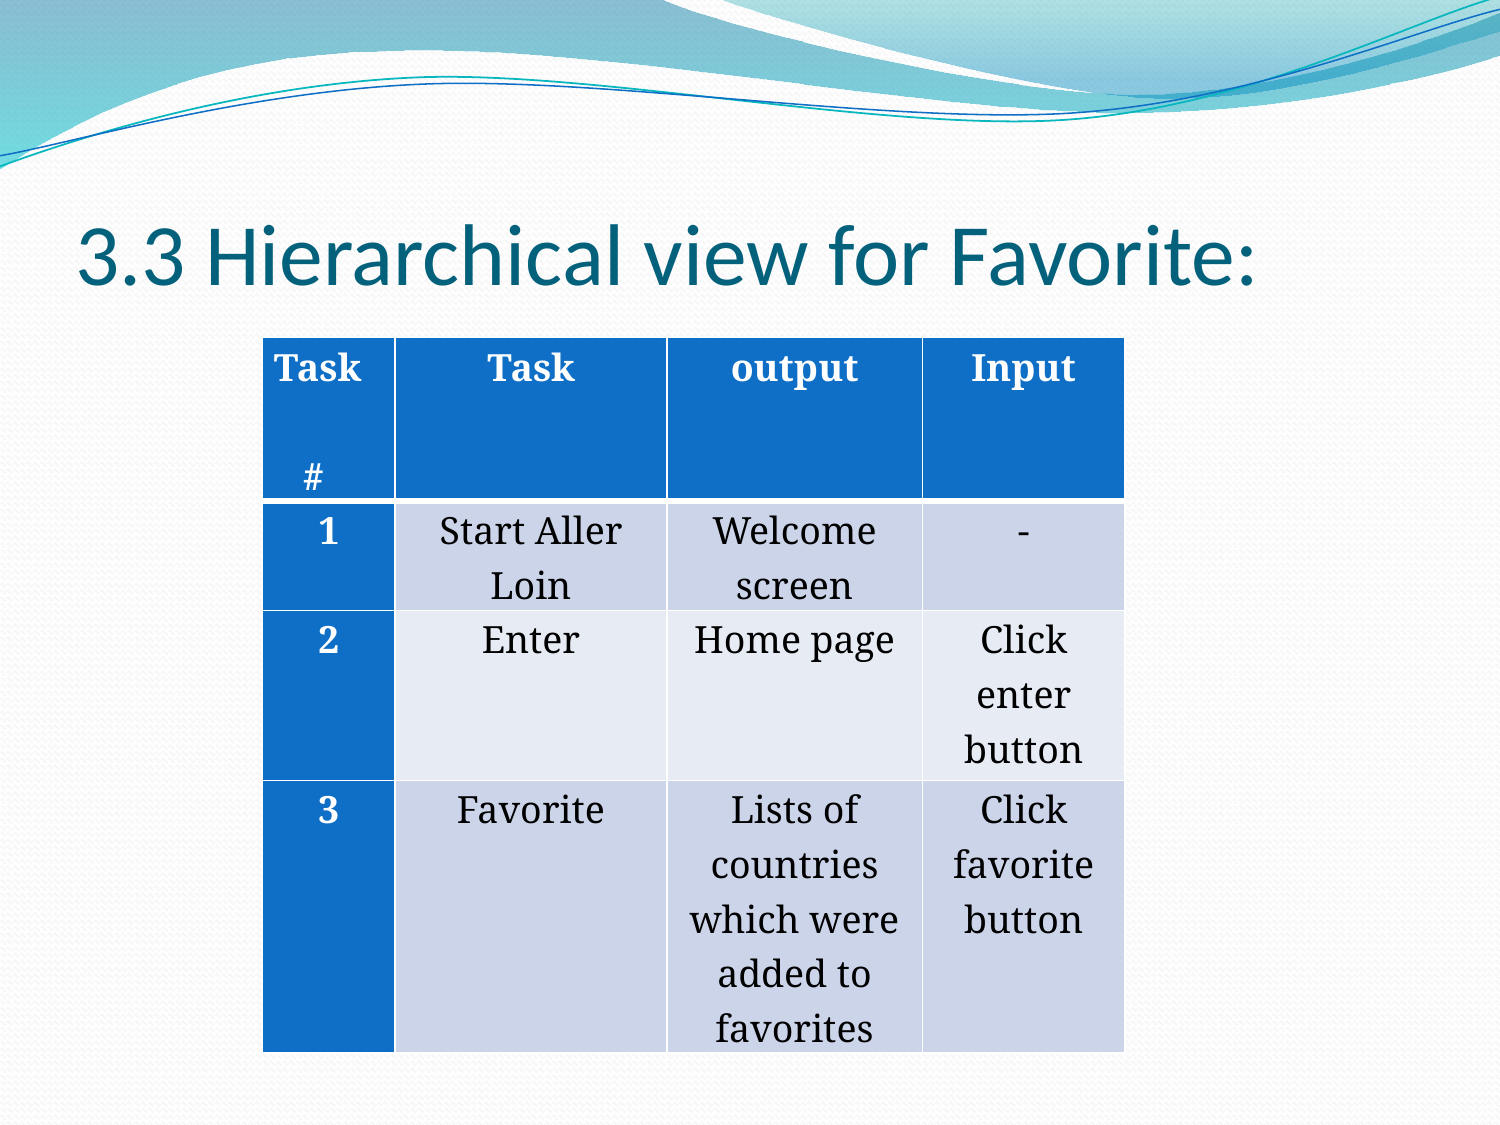

# 3.3 Hierarchical view for Favorite:
| Task # | Task | output | Input |
| --- | --- | --- | --- |
| 1 | Start Aller Loin | Welcome screen | - |
| 2 | Enter | Home page | Click enter button |
| 3 | Favorite | Lists of countries which were added to favorites | Click favorite button |